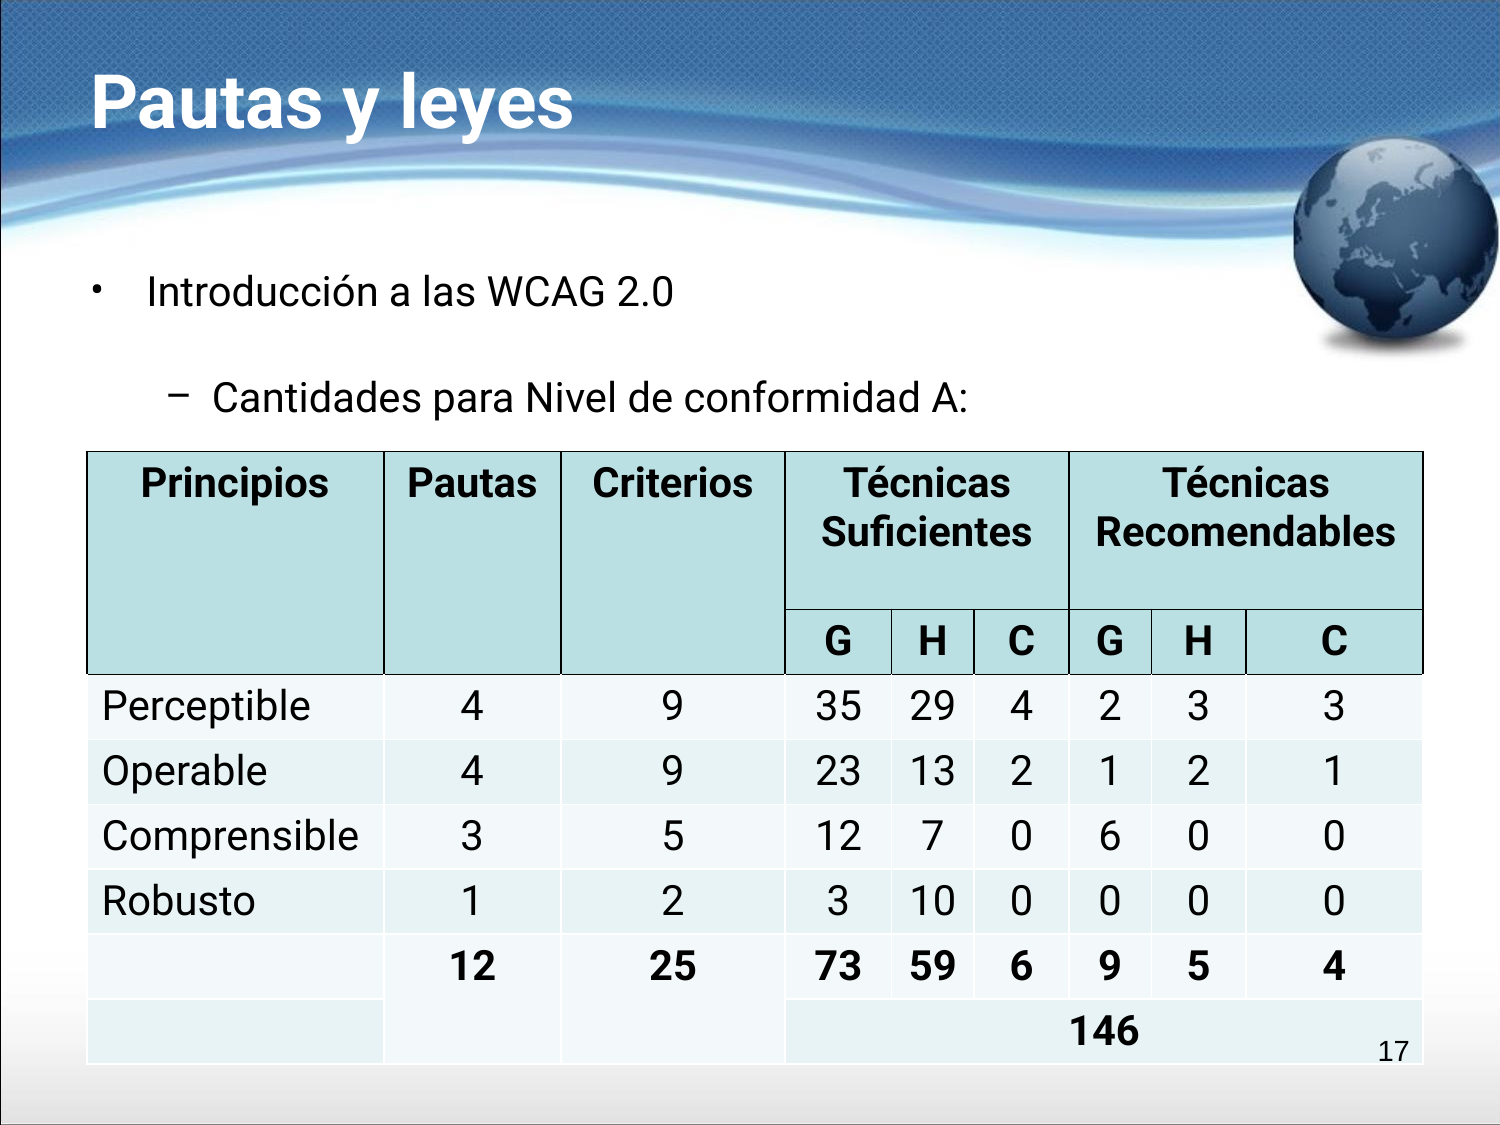

# Pautas y leyes
Introducción a las WCAG 2.0

Cantidades para Nivel de conformidad A:

| Principios | Pautas | Criterios | Técnicas Suficientes |  |  | Técnicas Recomendables |  |  |
| --- | --- | --- | --- | --- | --- | --- | --- | --- |
|  |  |  | G | H | C | G | H | C |
| Perceptible | 4 | 9 | 35 | 29 | 4 | 2 | 3 | 3 |
| Operable | 4 | 9 | 23 | 13 | 2 | 1 | 2 | 1 |
| Comprensible | 3 | 5 | 12 | 7 | 0 | 6 | 0 | 0 |
| Robusto | 1 | 2 | 3 | 10 | 0 | 0 | 0 | 0 |
|  | 12 | 25 | 73 | 59 | 6 | 9 | 5 | 4 |
|  |  |  | 146 |  |  |  |  |  |
17